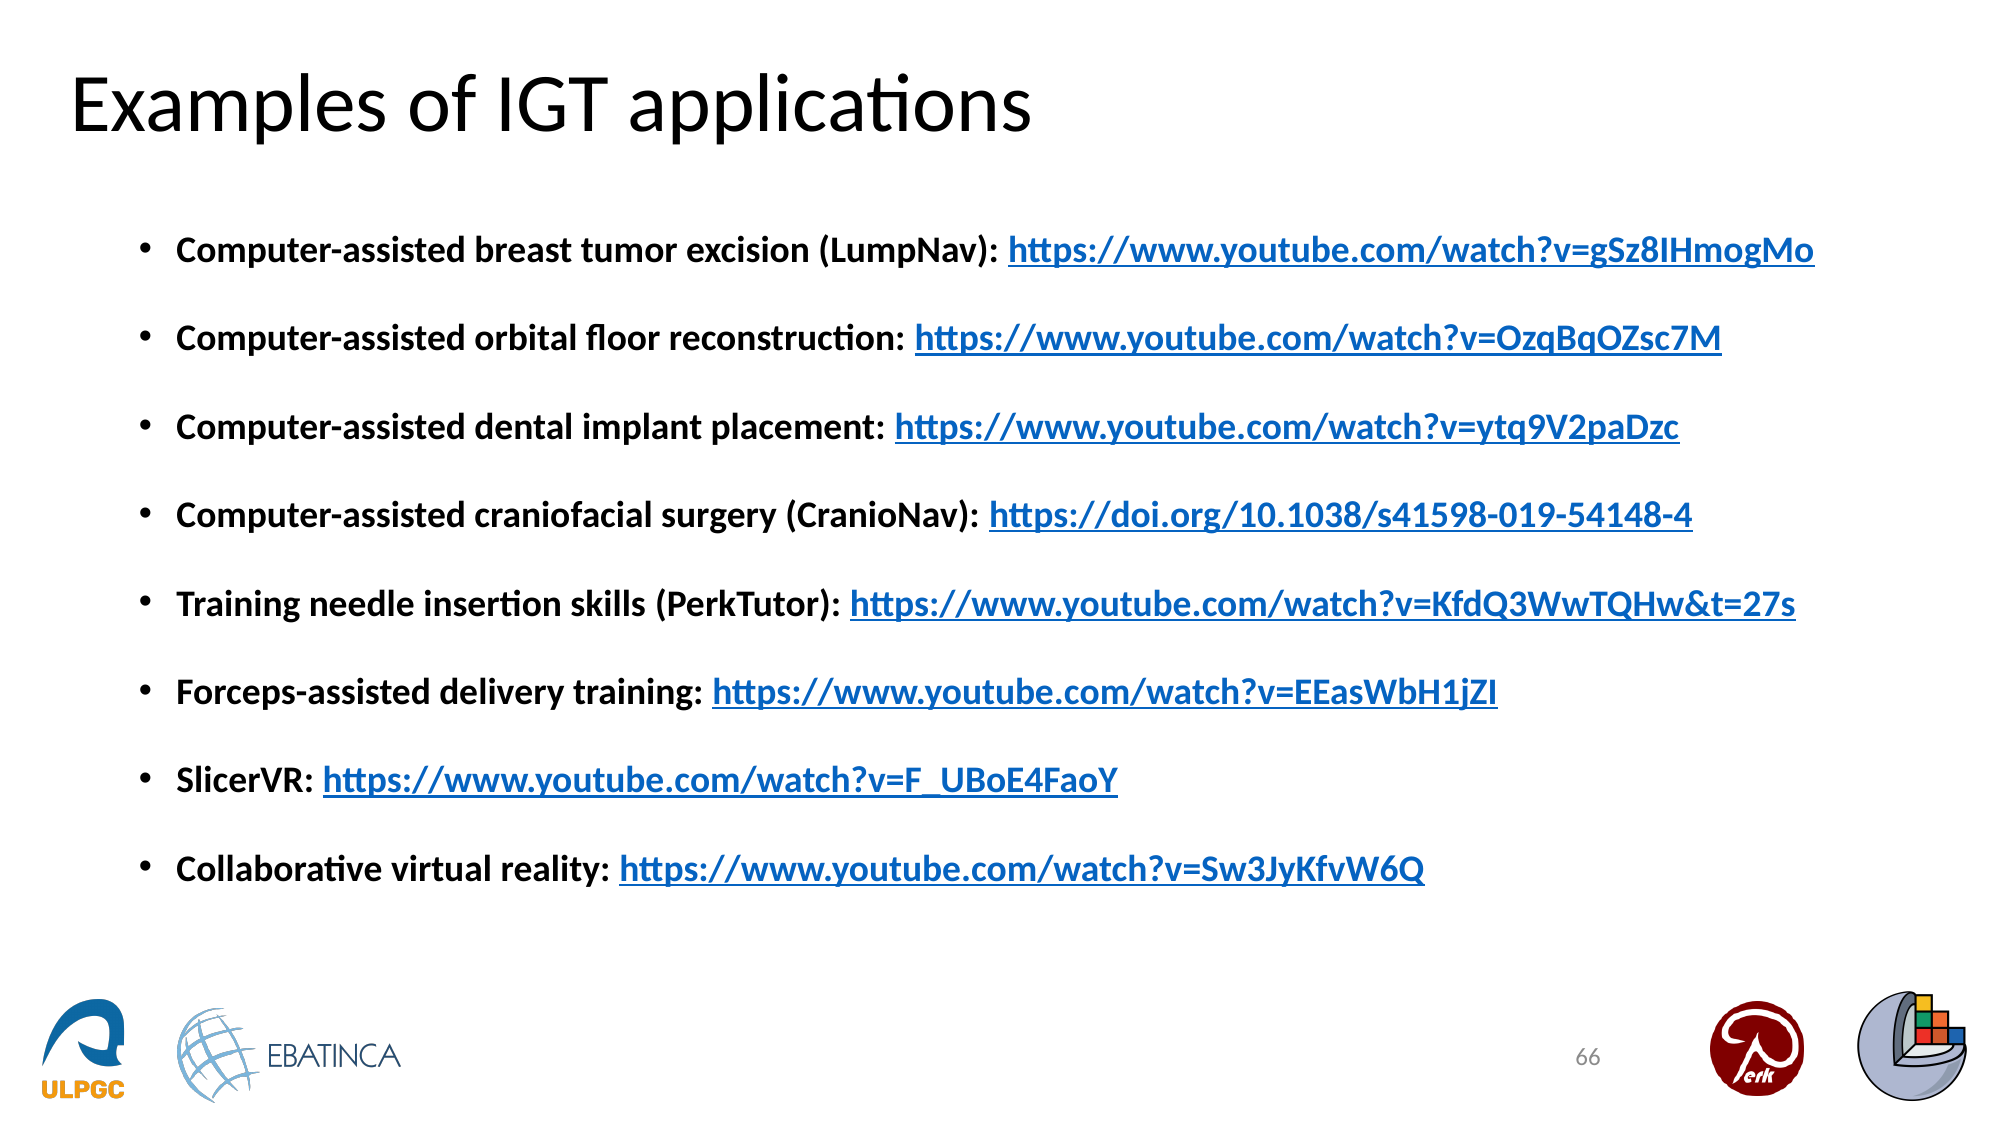

# Examples of IGT applications
Computer-assisted breast tumor excision (LumpNav): https://www.youtube.com/watch?v=gSz8IHmogMo
Computer-assisted orbital floor reconstruction: https://www.youtube.com/watch?v=OzqBqOZsc7M
Computer-assisted dental implant placement: https://www.youtube.com/watch?v=ytq9V2paDzc
Computer-assisted craniofacial surgery (CranioNav): https://doi.org/10.1038/s41598-019-54148-4
Training needle insertion skills (PerkTutor): https://www.youtube.com/watch?v=KfdQ3WwTQHw&t=27s
Forceps-assisted delivery training: https://www.youtube.com/watch?v=EEasWbH1jZI
SlicerVR: https://www.youtube.com/watch?v=F_UBoE4FaoY
Collaborative virtual reality: https://www.youtube.com/watch?v=Sw3JyKfvW6Q